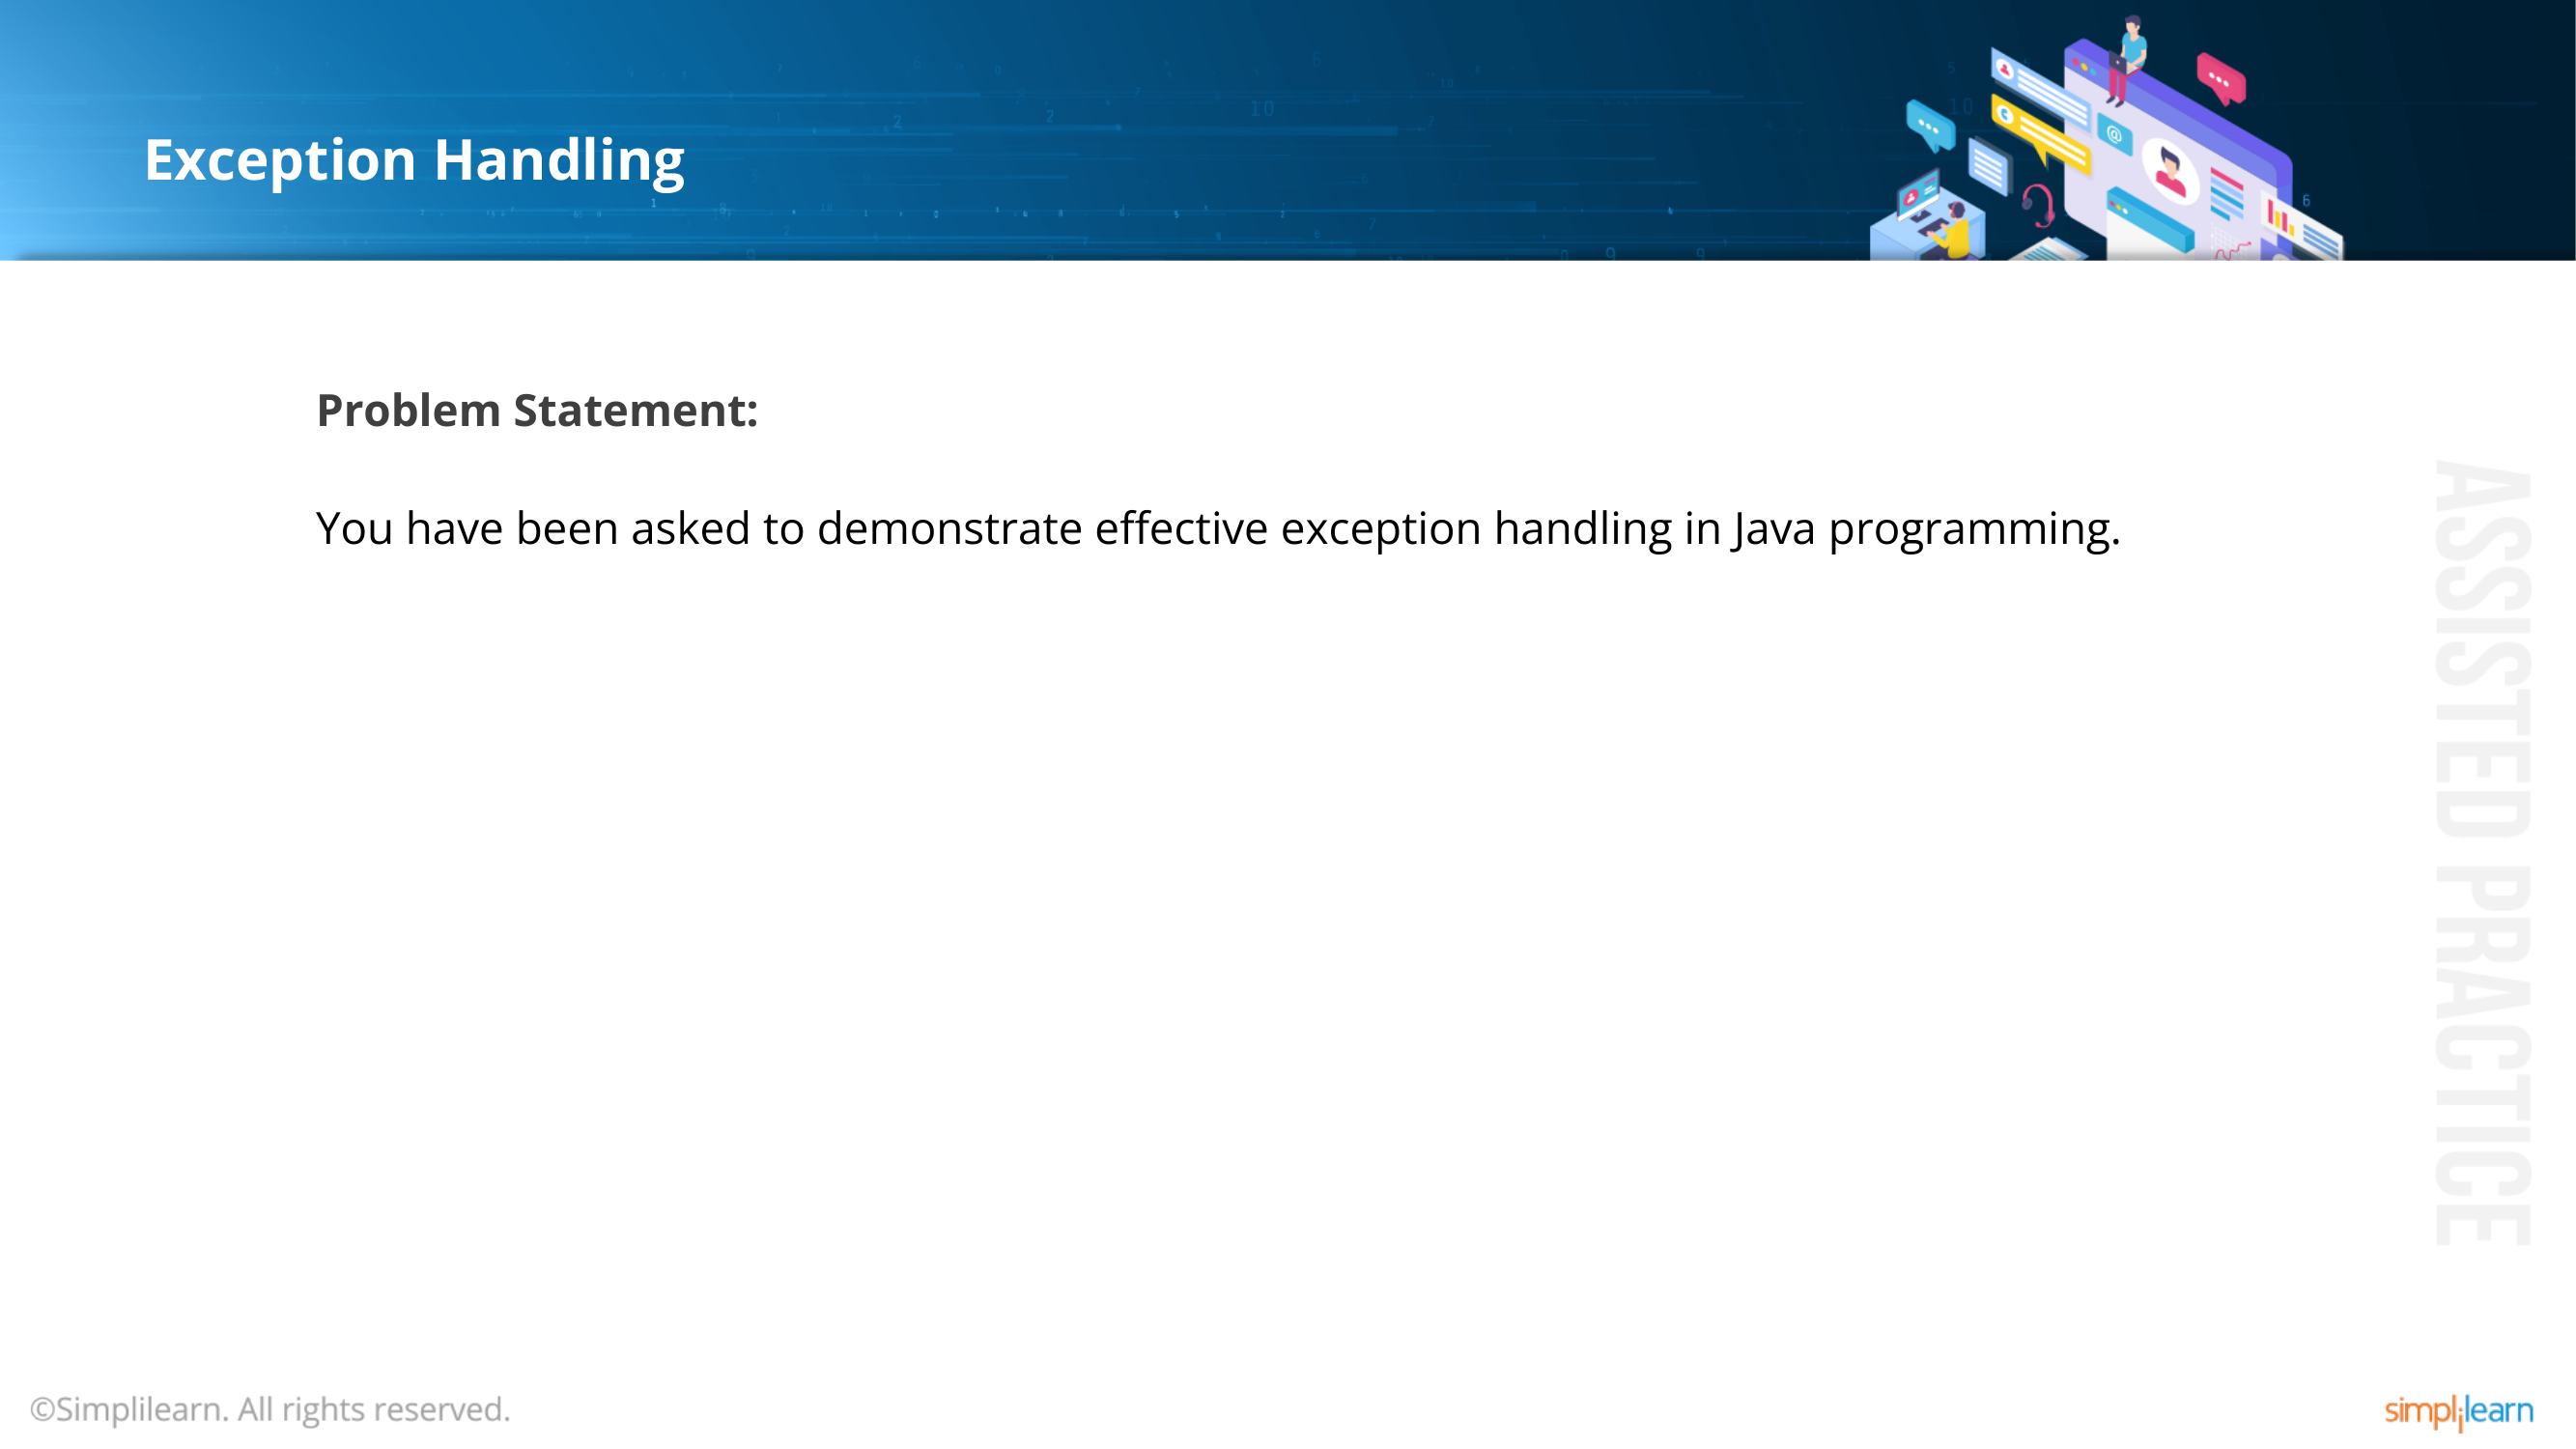

# Exception Handling

Problem Statement:

You have been asked to demonstrate effective exception handling in Java programming.